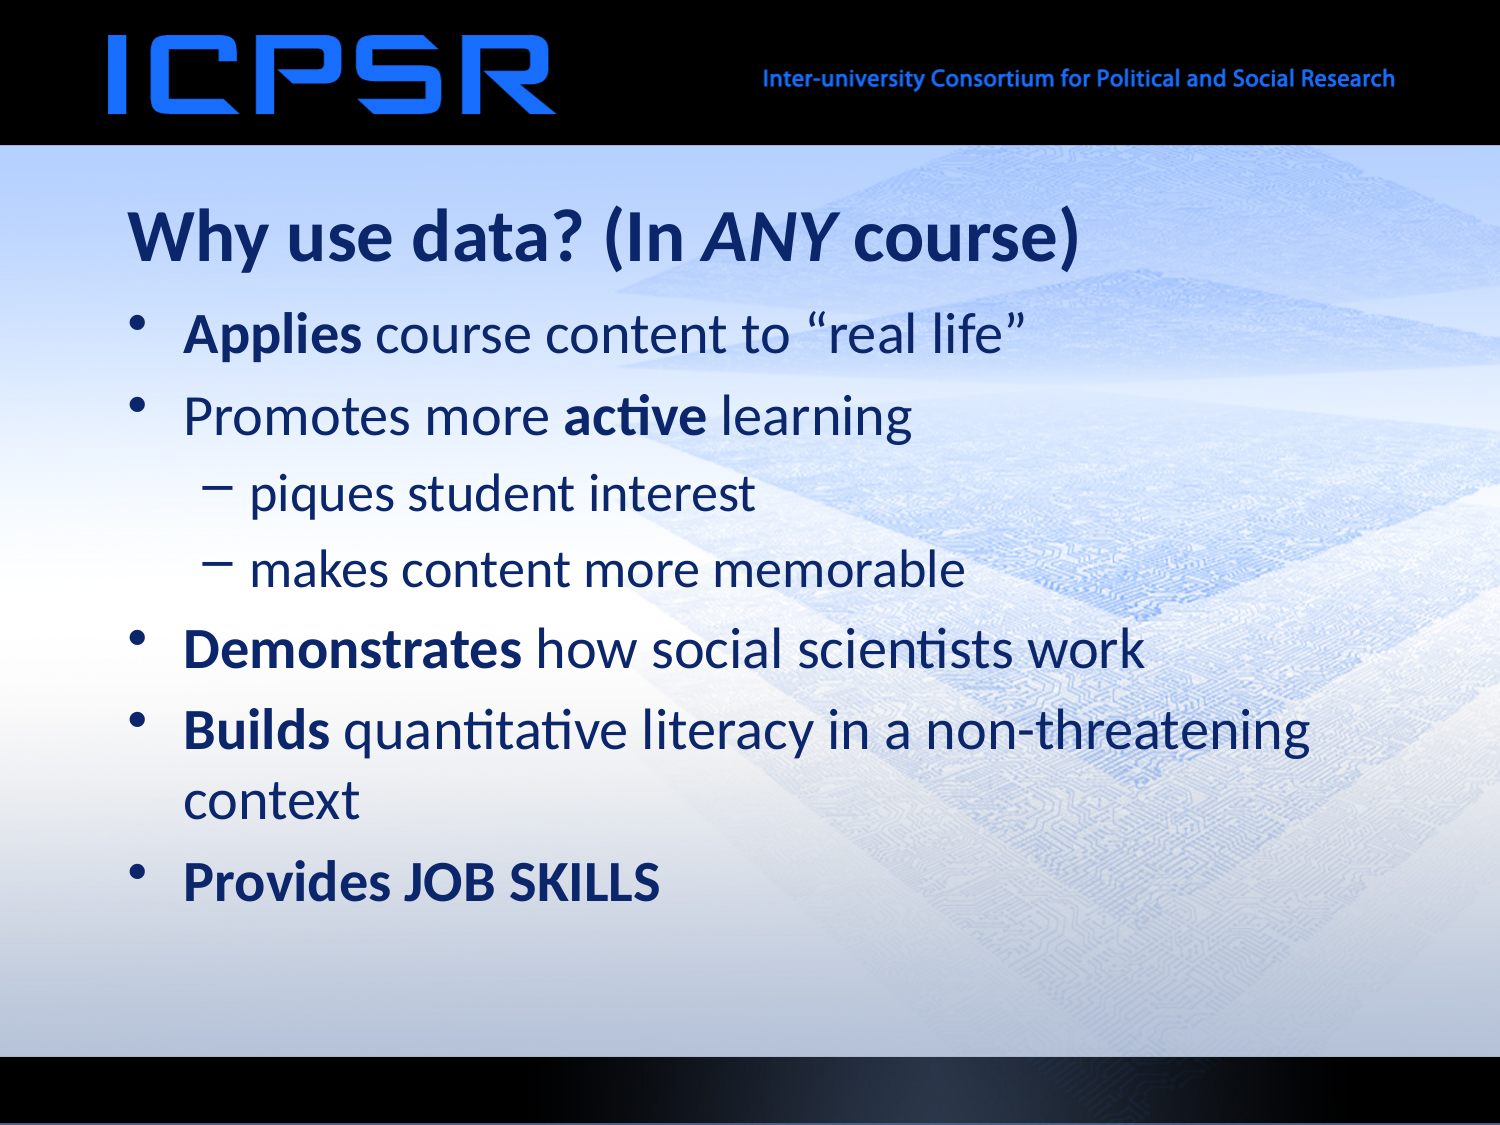

# Why use data? (In ANY course)
Applies course content to “real life”
Promotes more active learning
piques student interest
makes content more memorable
Demonstrates how social scientists work
Builds quantitative literacy in a non-threatening context
Provides JOB SKILLS